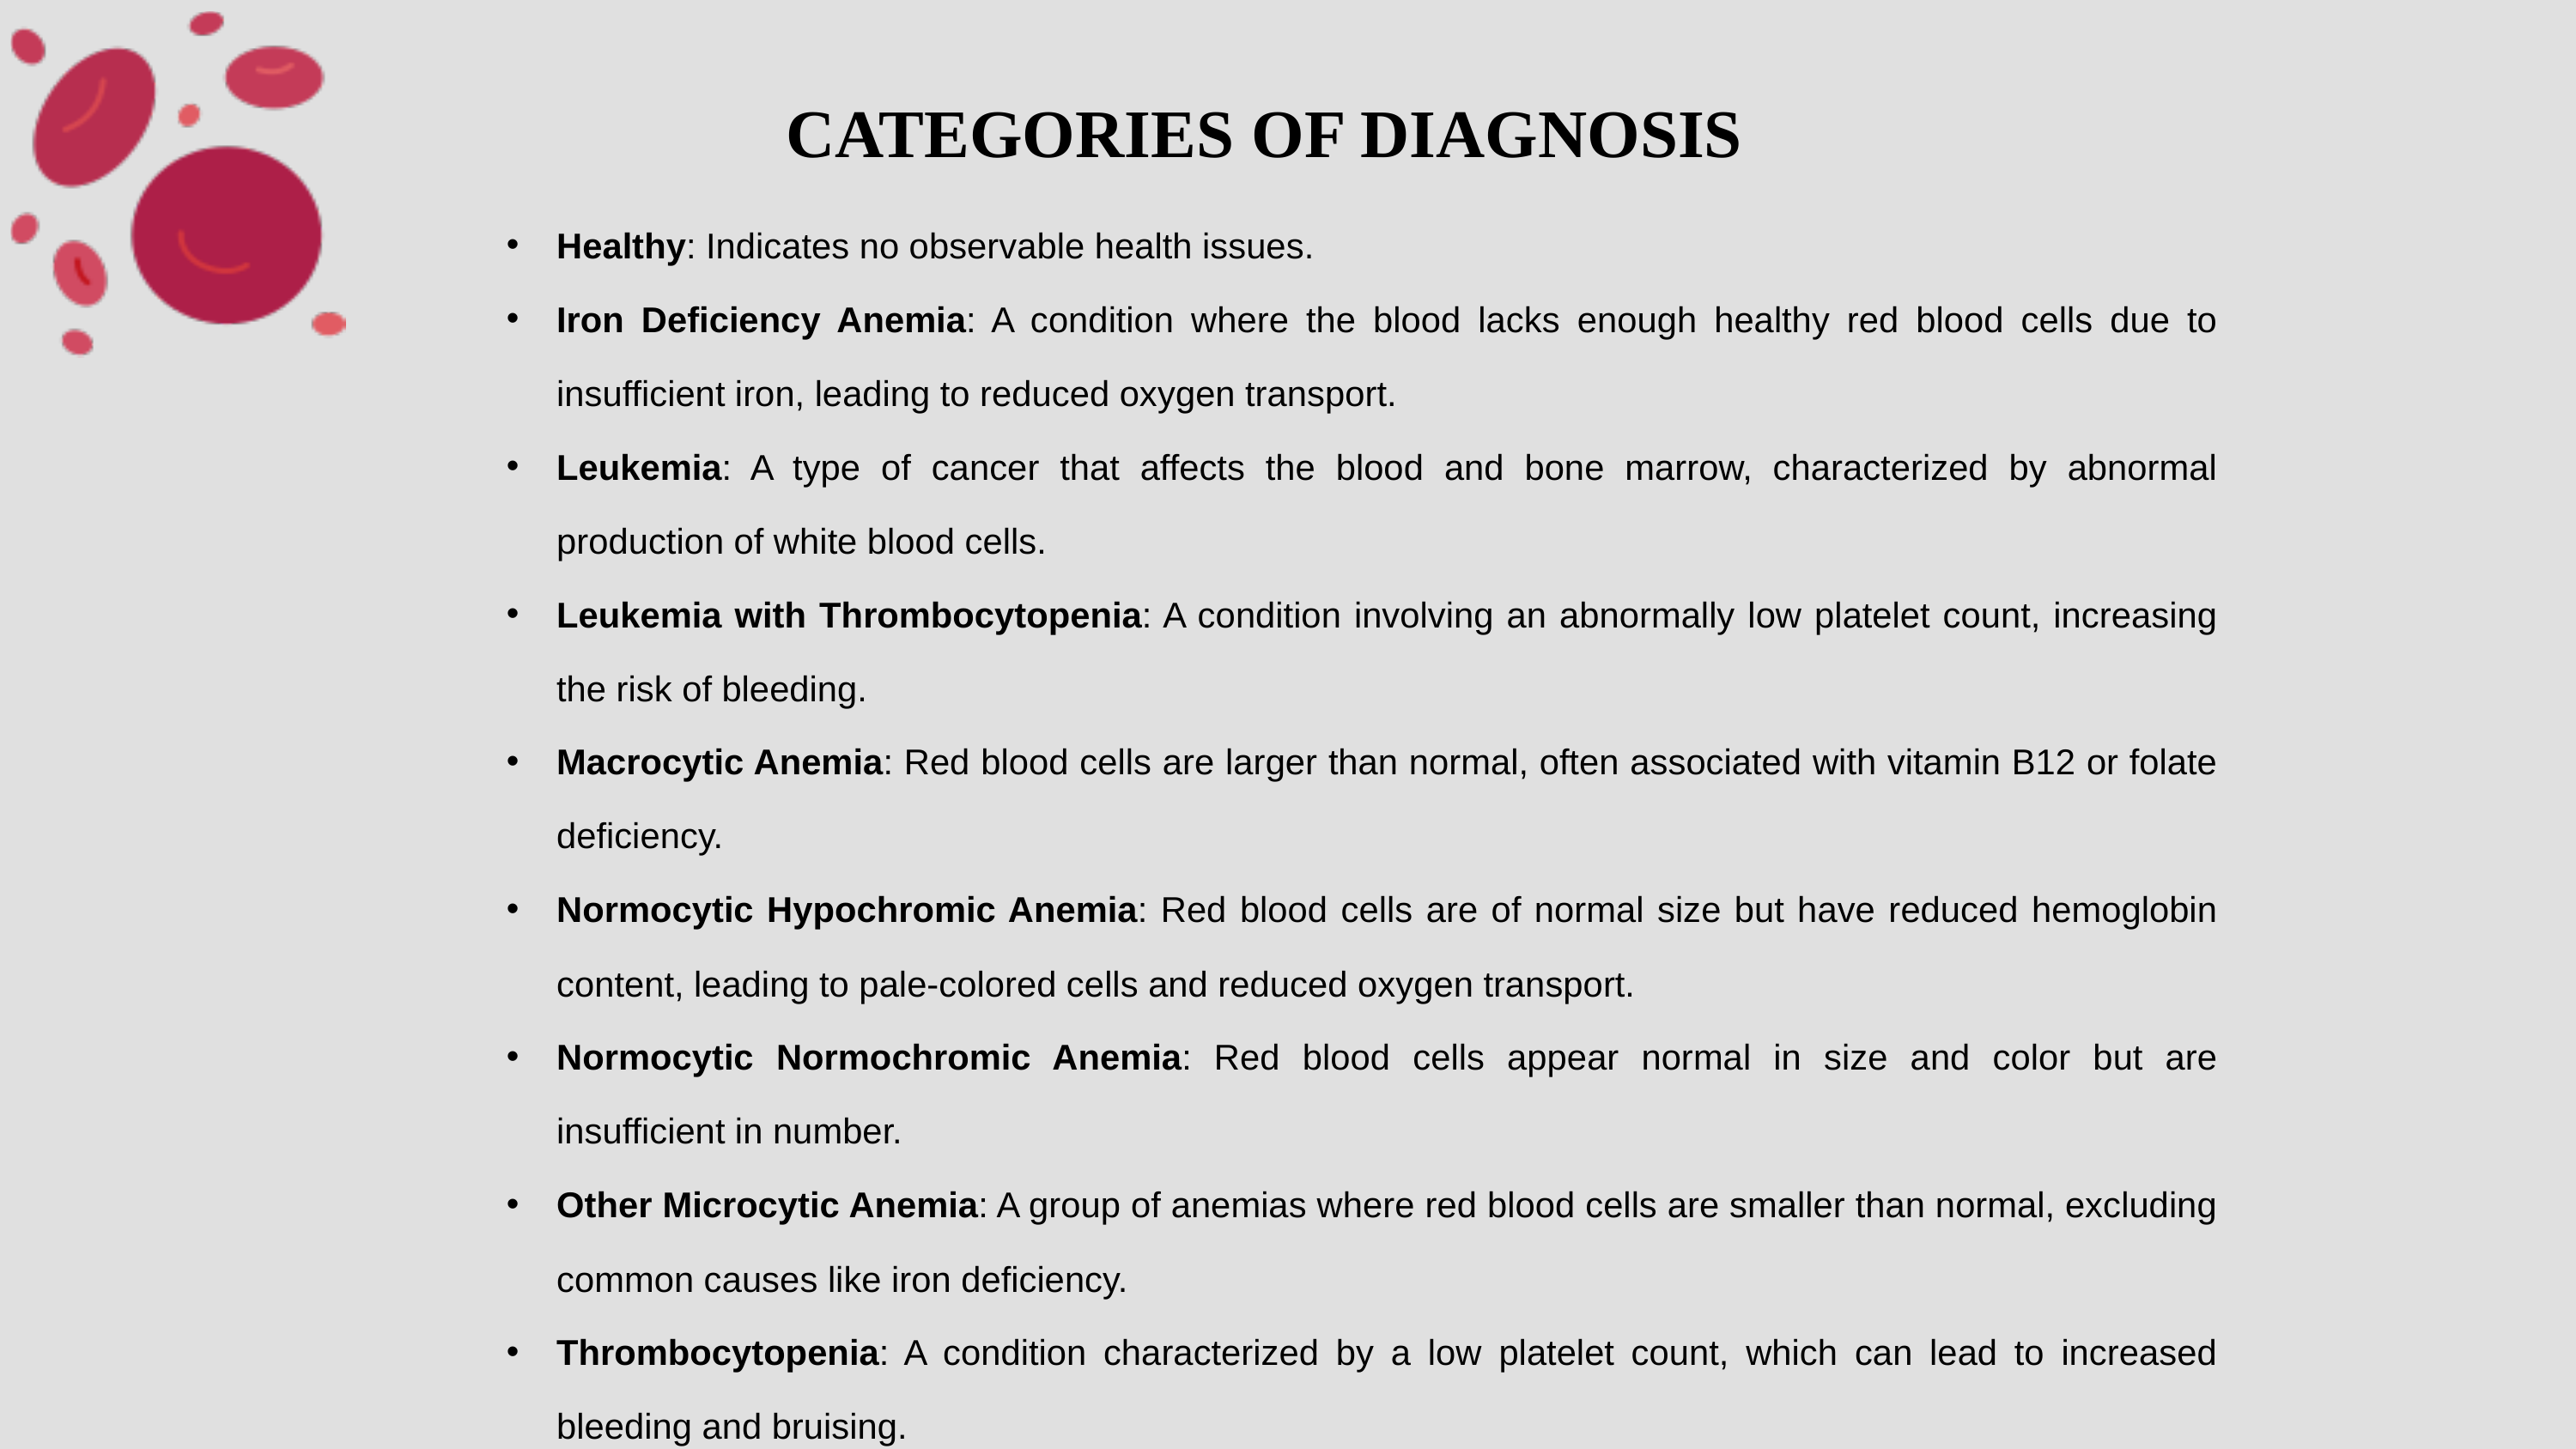

CATEGORIES OF DIAGNOSIS
Healthy: Indicates no observable health issues.
Iron Deficiency Anemia: A condition where the blood lacks enough healthy red blood cells due to insufficient iron, leading to reduced oxygen transport.
Leukemia: A type of cancer that affects the blood and bone marrow, characterized by abnormal production of white blood cells.
Leukemia with Thrombocytopenia: A condition involving an abnormally low platelet count, increasing the risk of bleeding.
Macrocytic Anemia: Red blood cells are larger than normal, often associated with vitamin B12 or folate deficiency.
Normocytic Hypochromic Anemia: Red blood cells are of normal size but have reduced hemoglobin content, leading to pale-colored cells and reduced oxygen transport.
Normocytic Normochromic Anemia: Red blood cells appear normal in size and color but are insufficient in number.
Other Microcytic Anemia: A group of anemias where red blood cells are smaller than normal, excluding common causes like iron deficiency.
Thrombocytopenia: A condition characterized by a low platelet count, which can lead to increased bleeding and bruising.